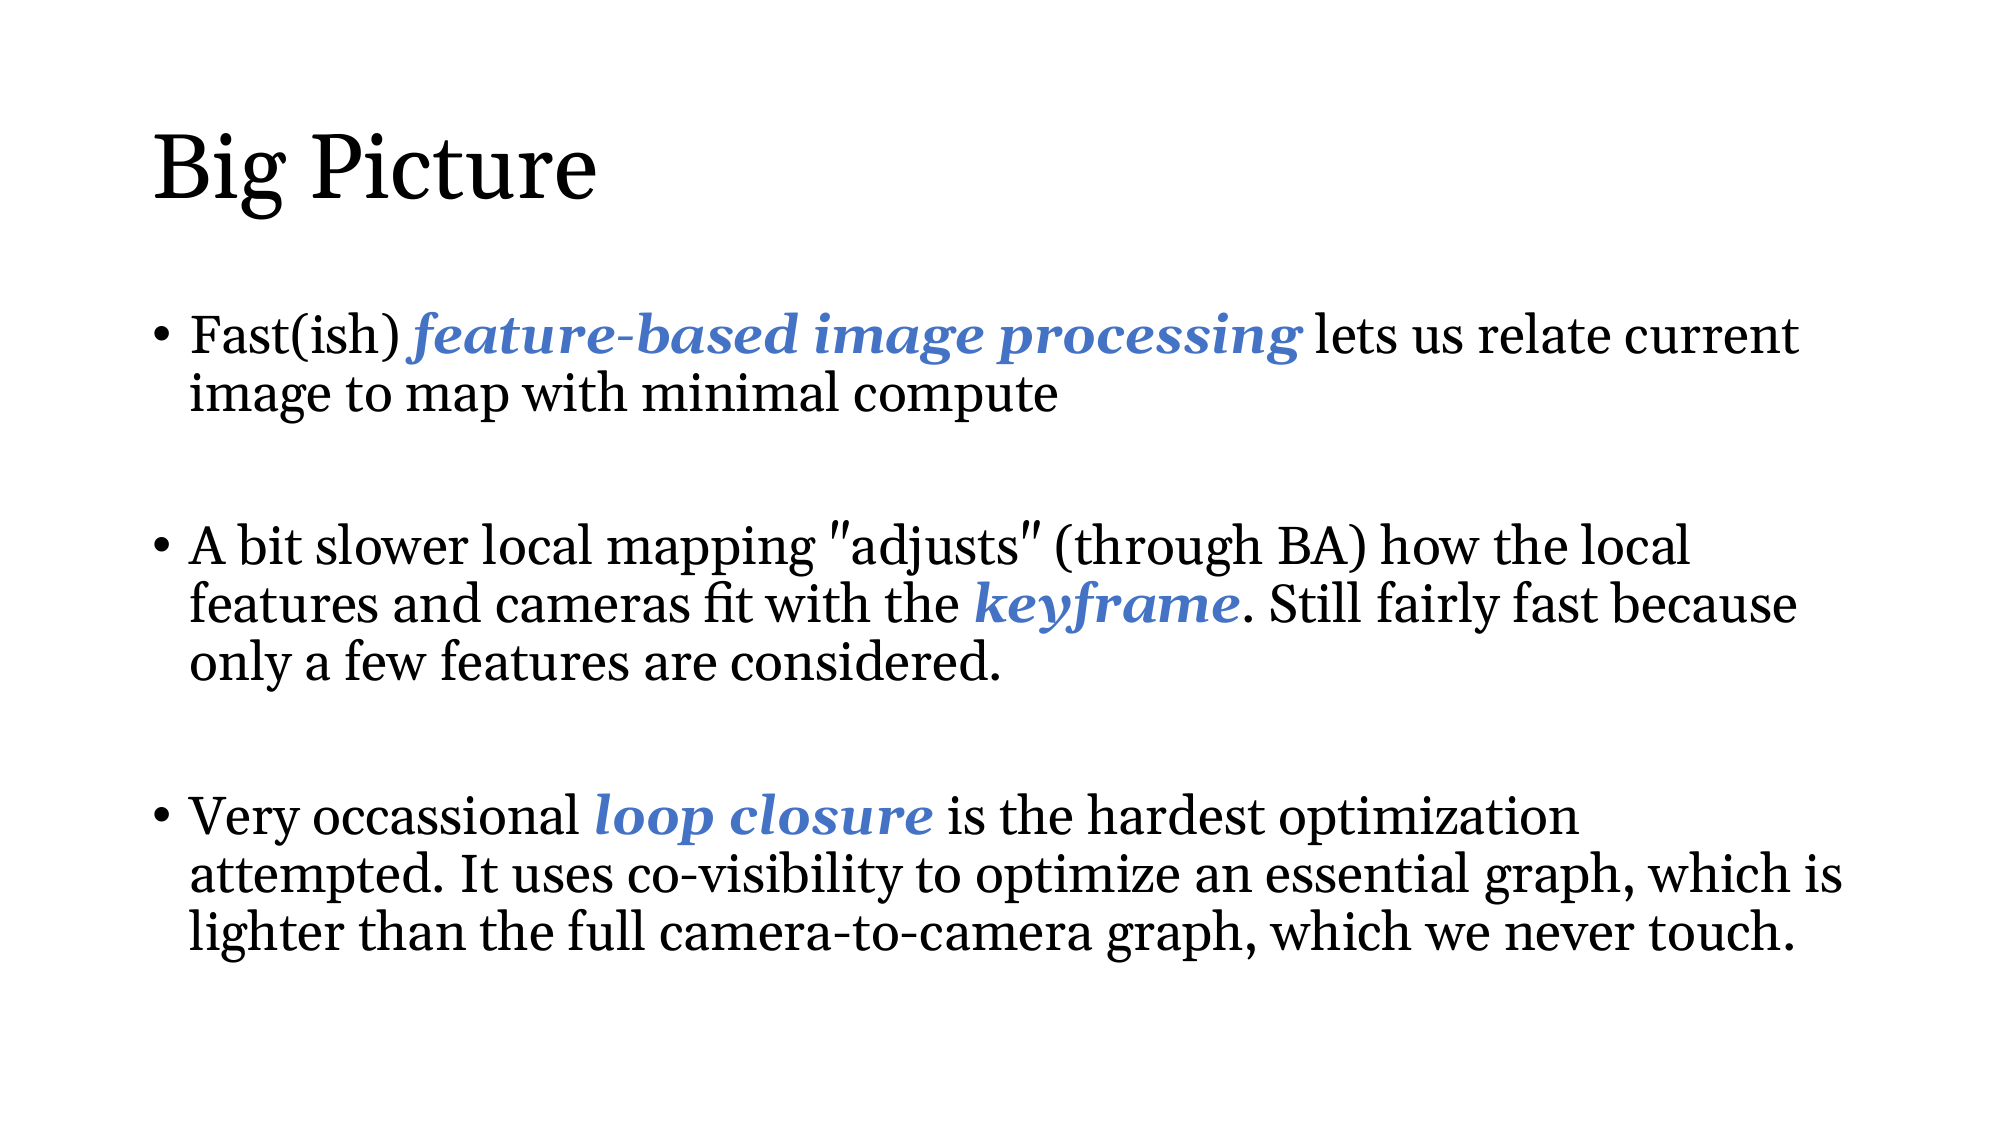

# Big Picture
Fast(ish) feature-based image processing lets us relate current image to map with minimal compute

A bit slower local mapping "adjusts" (through BA) how the local features and cameras fit with the keyframe. Still fairly fast because only a few features are considered.

Very occassional loop closure is the hardest optimization attempted. It uses co-visibility to optimize an essential graph, which is lighter than the full camera-to-camera graph, which we never touch.